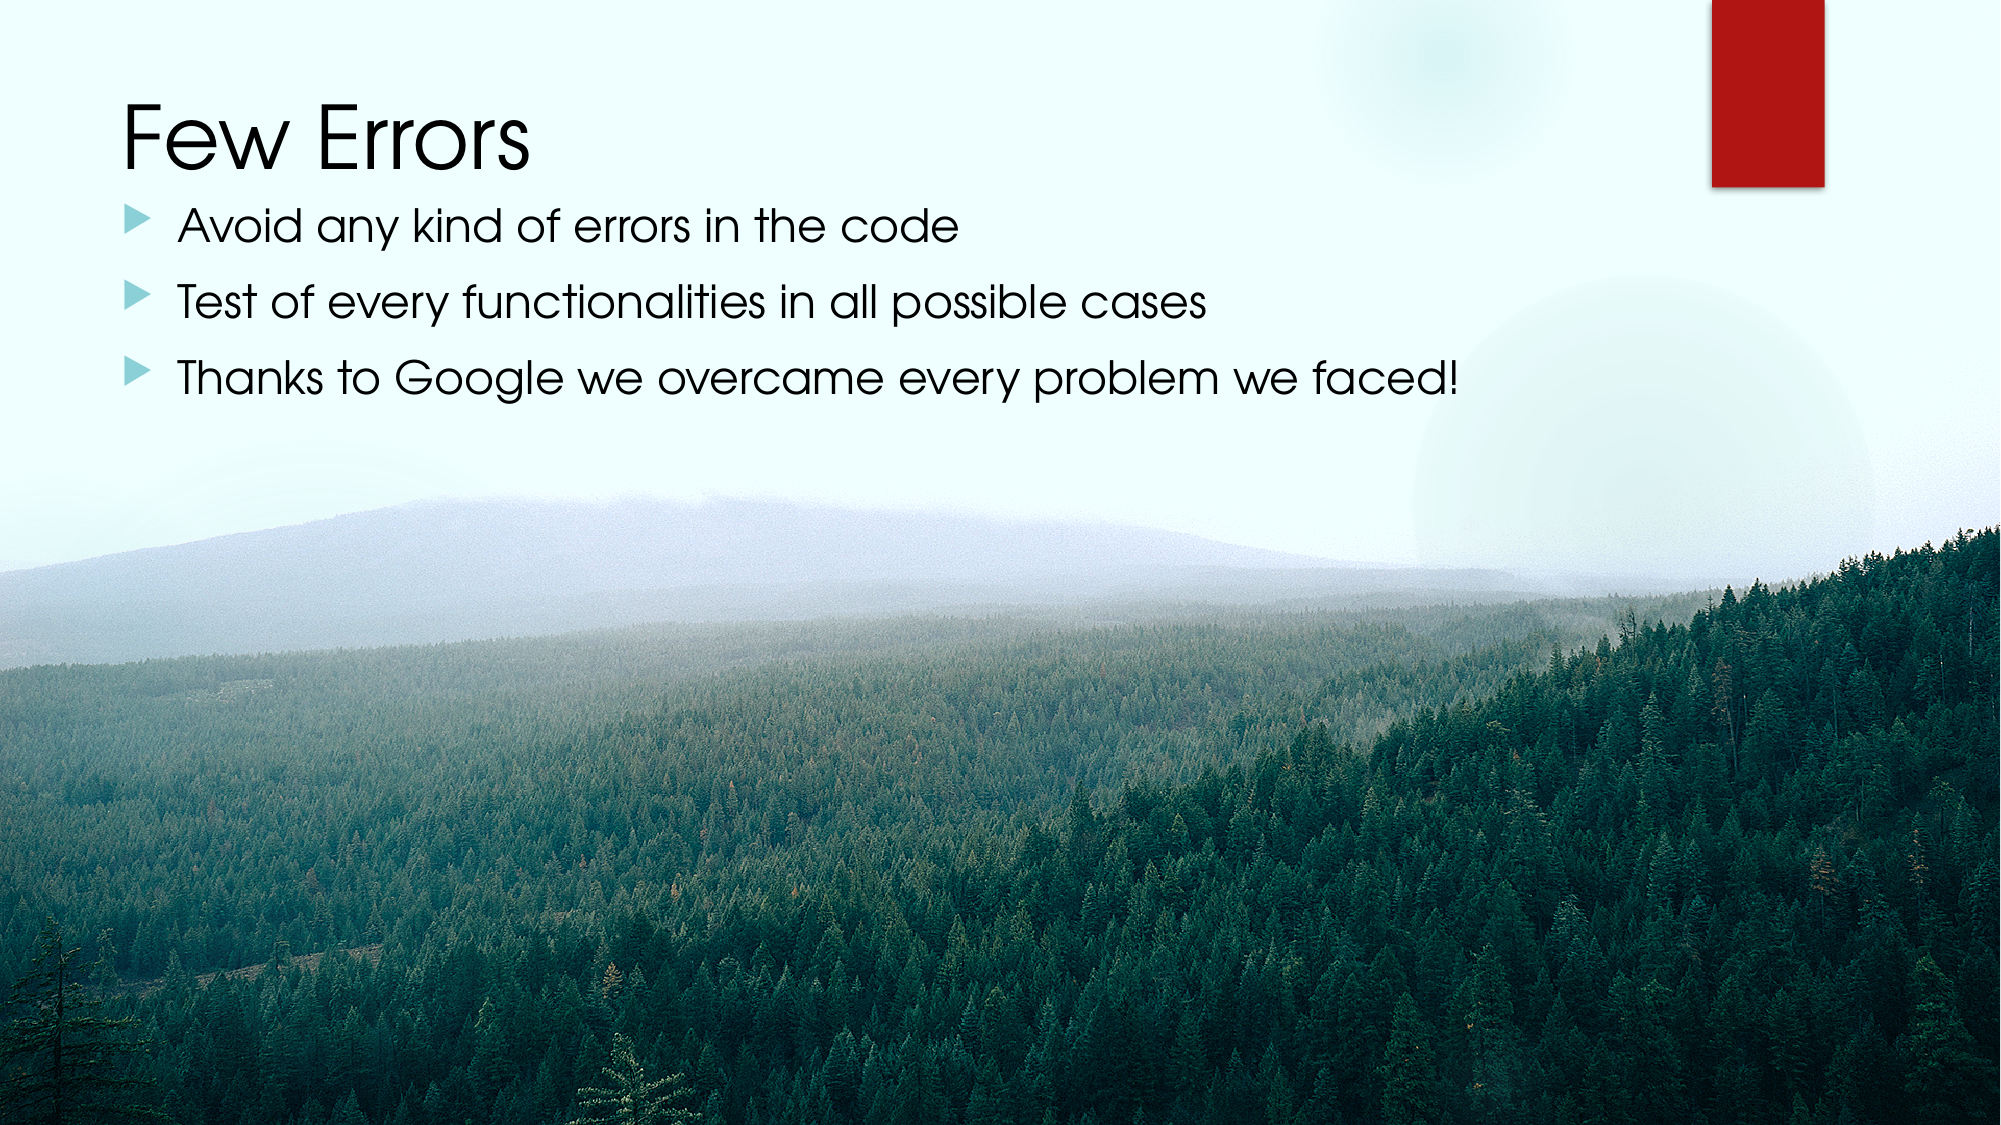

# Few Errors
Avoid any kind of errors in the code
Test of every functionalities in all possible cases
Thanks to Google we overcame every problem we faced!